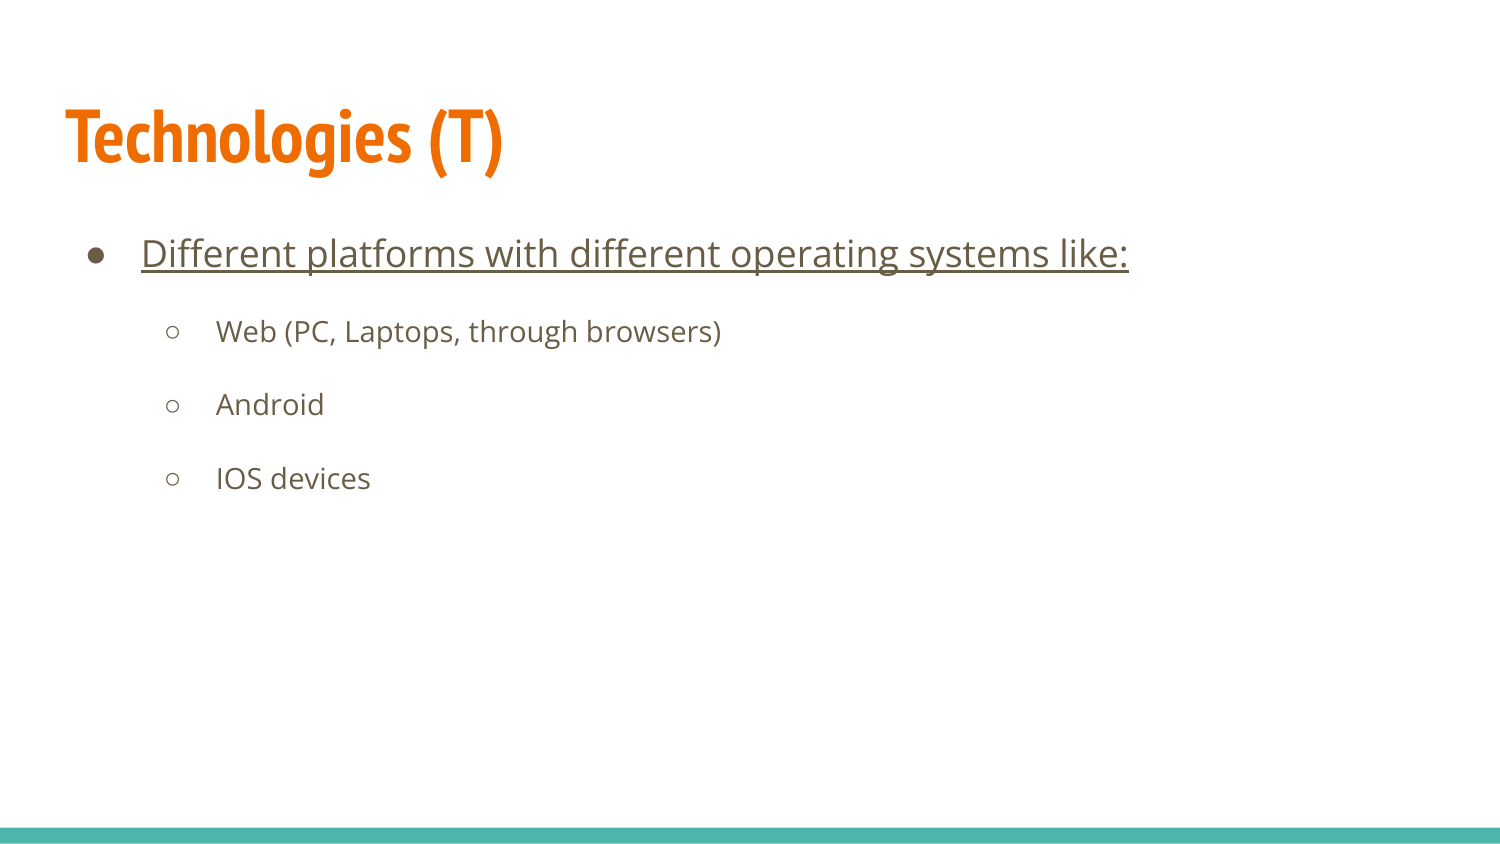

Technologies (T)
Different platforms with different operating systems like:
Web (PC, Laptops, through browsers)
Android
IOS devices